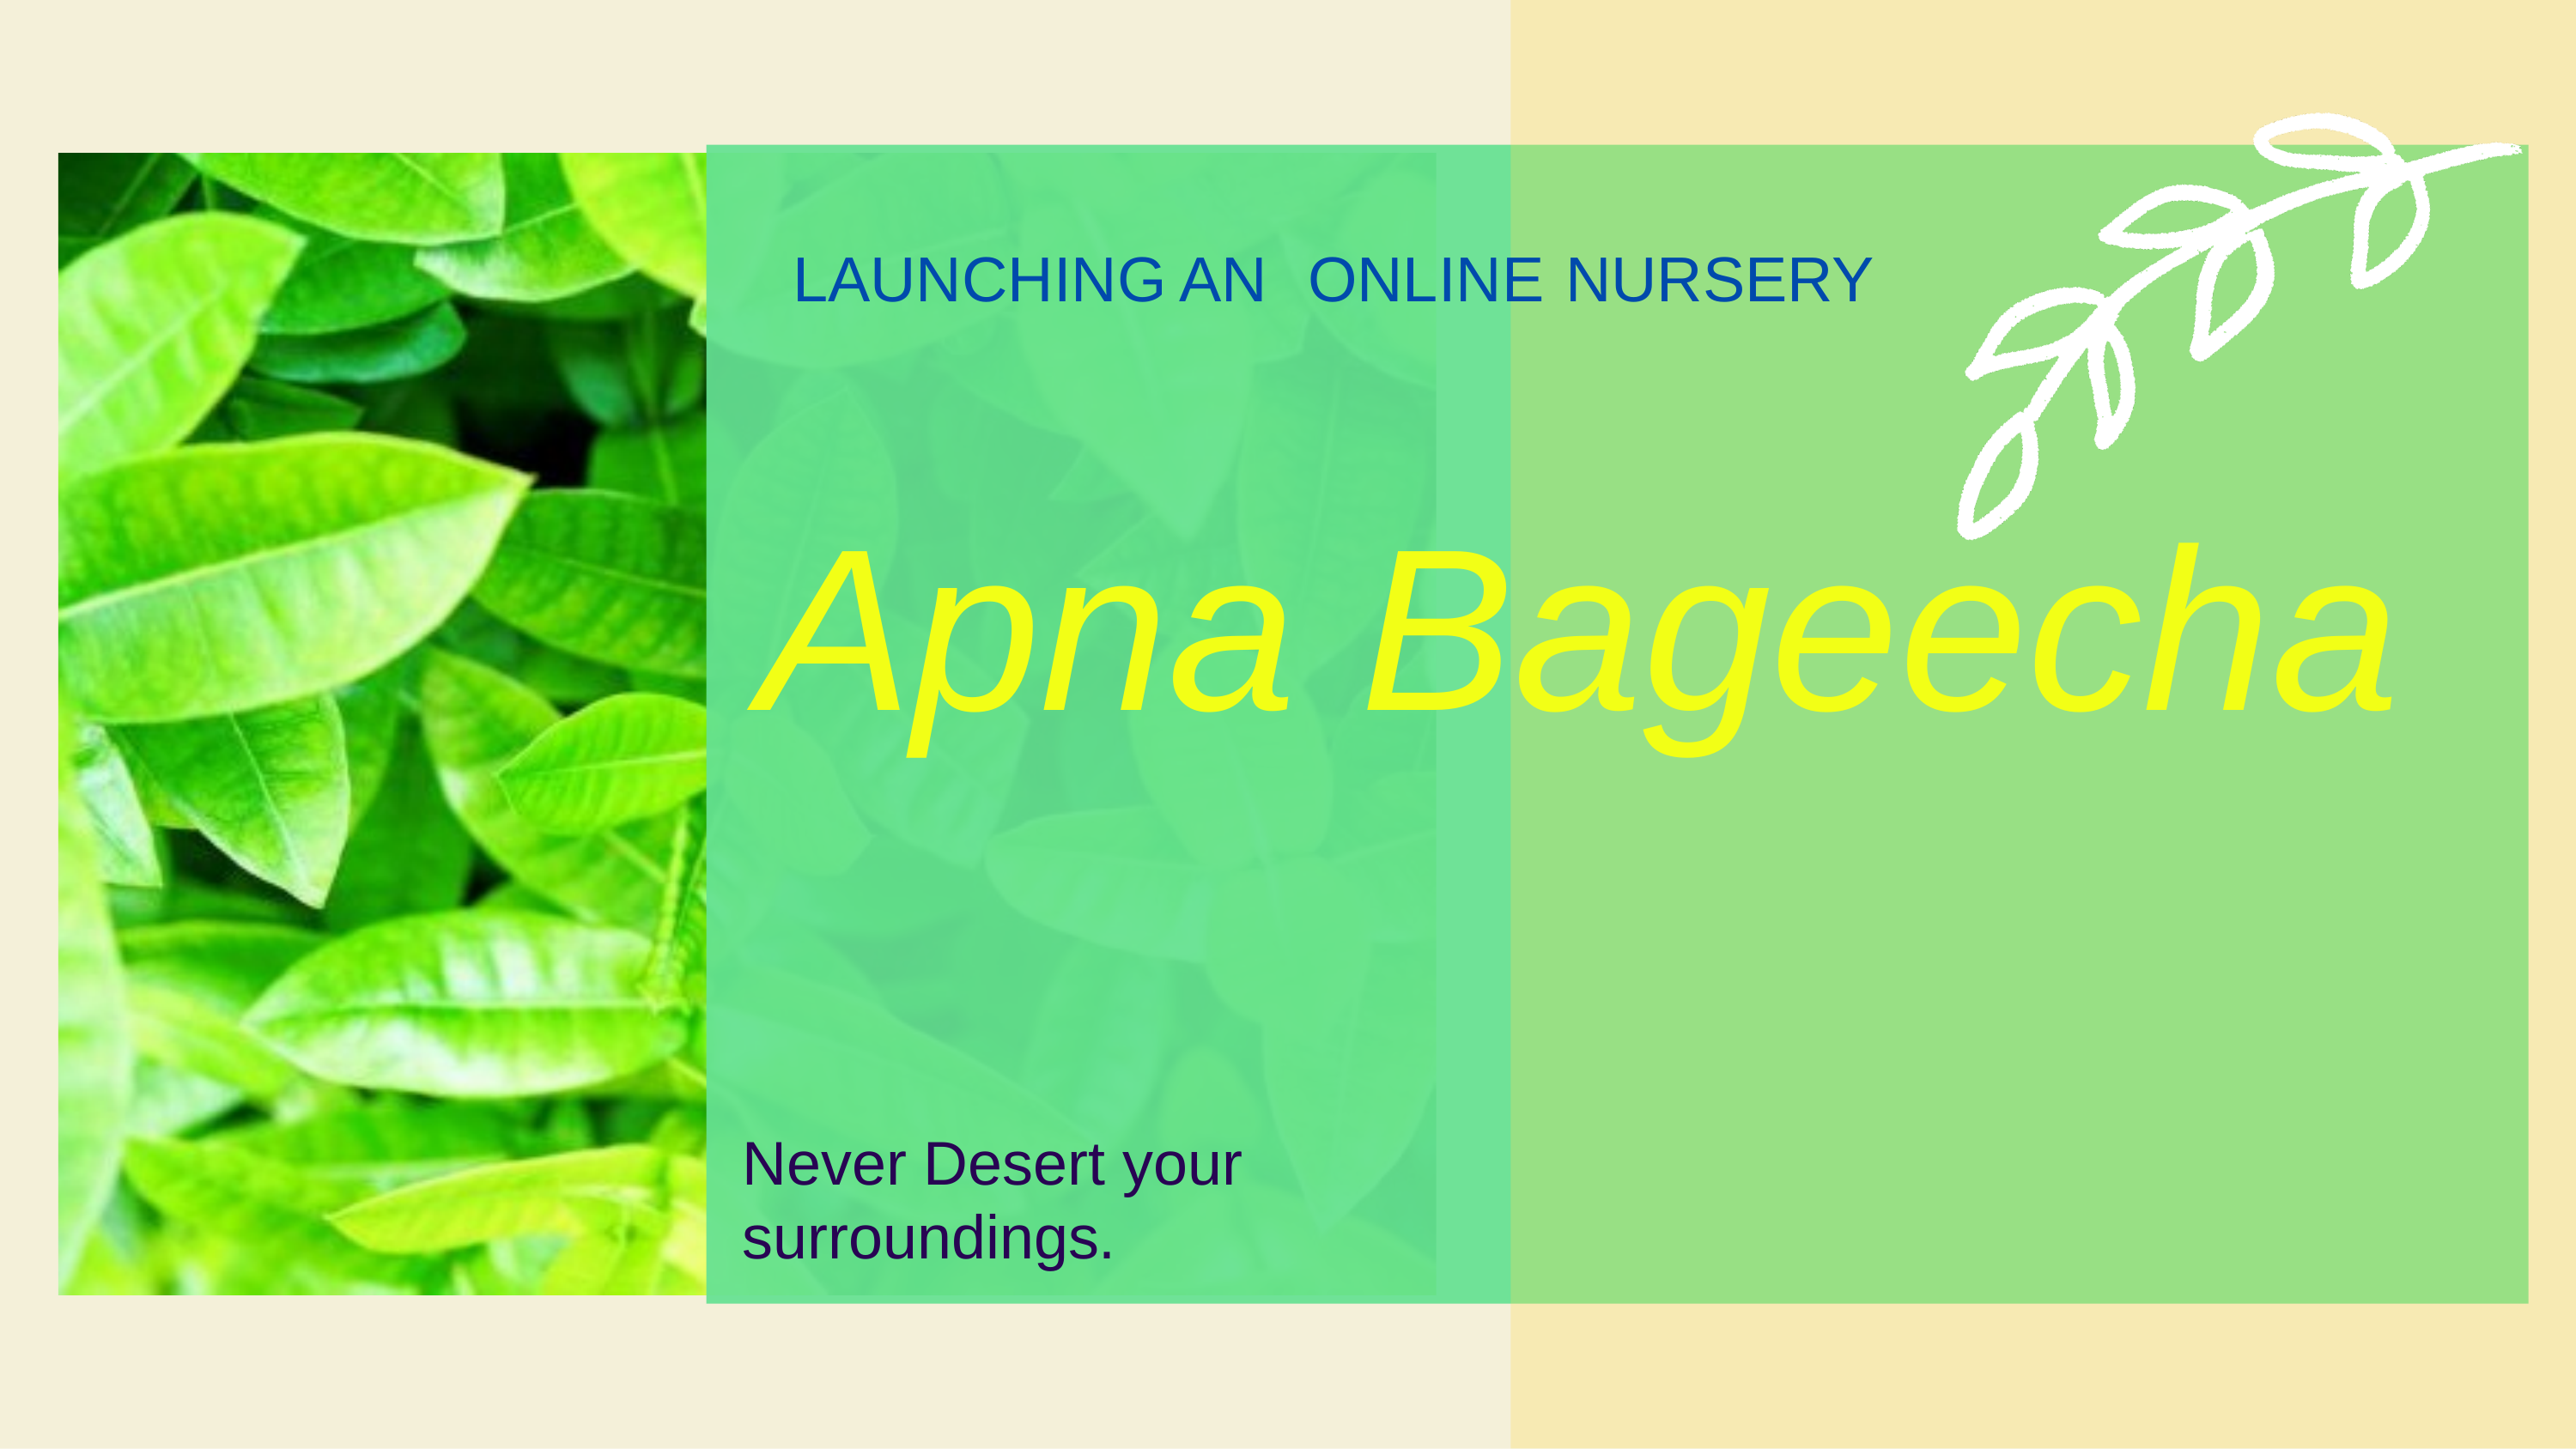

# LAUNCHING	AN	ONLINE	NURSERY
Apna Bageecha
Never Desert your surroundings.